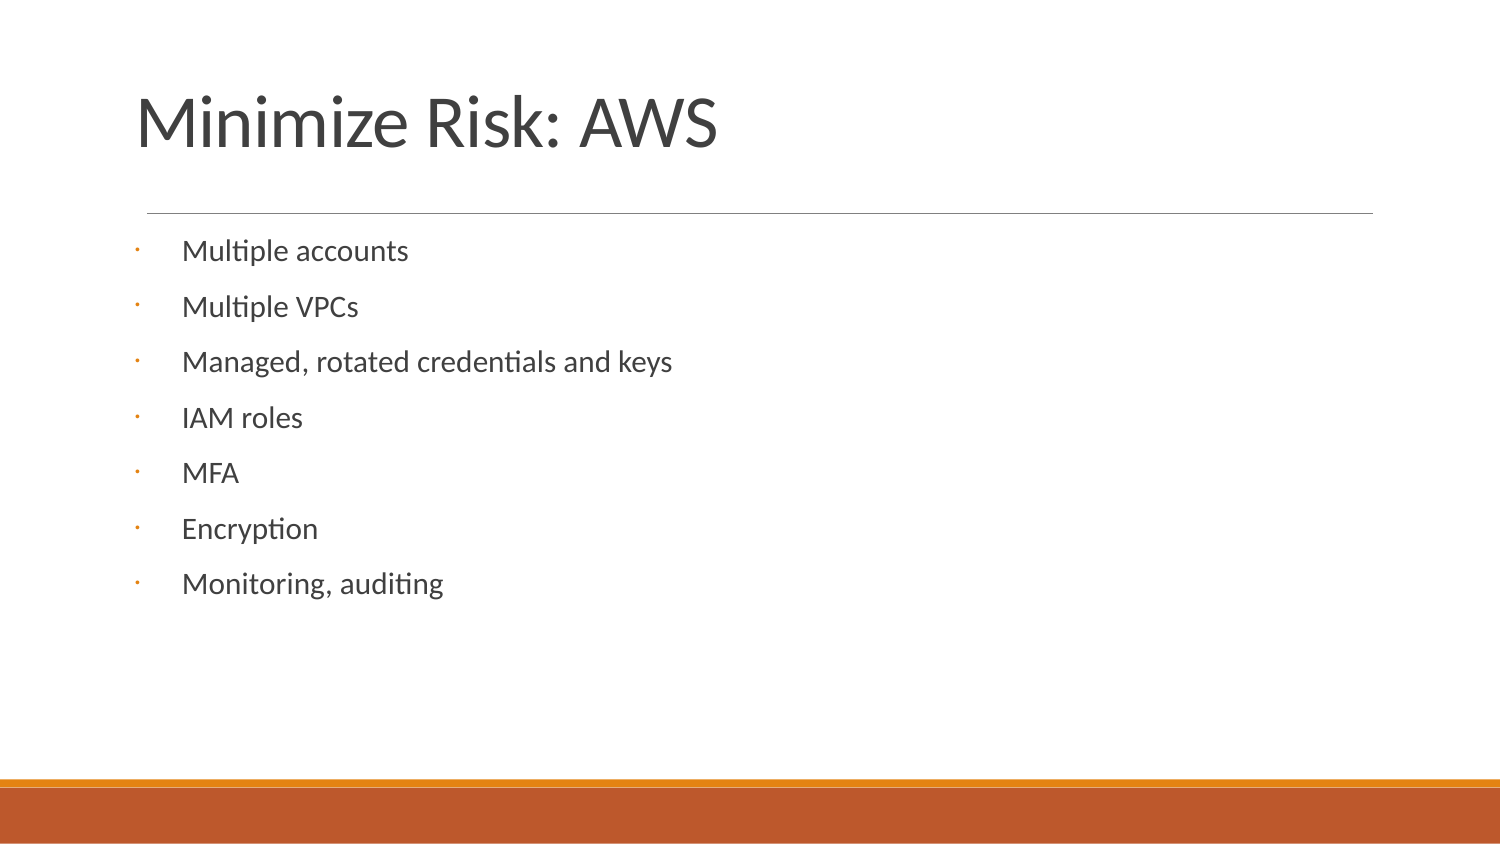

# Minimize Risk: AWS
Multiple accounts
Multiple VPCs
Managed, rotated credentials and keys
IAM roles
MFA
Encryption
Monitoring, auditing